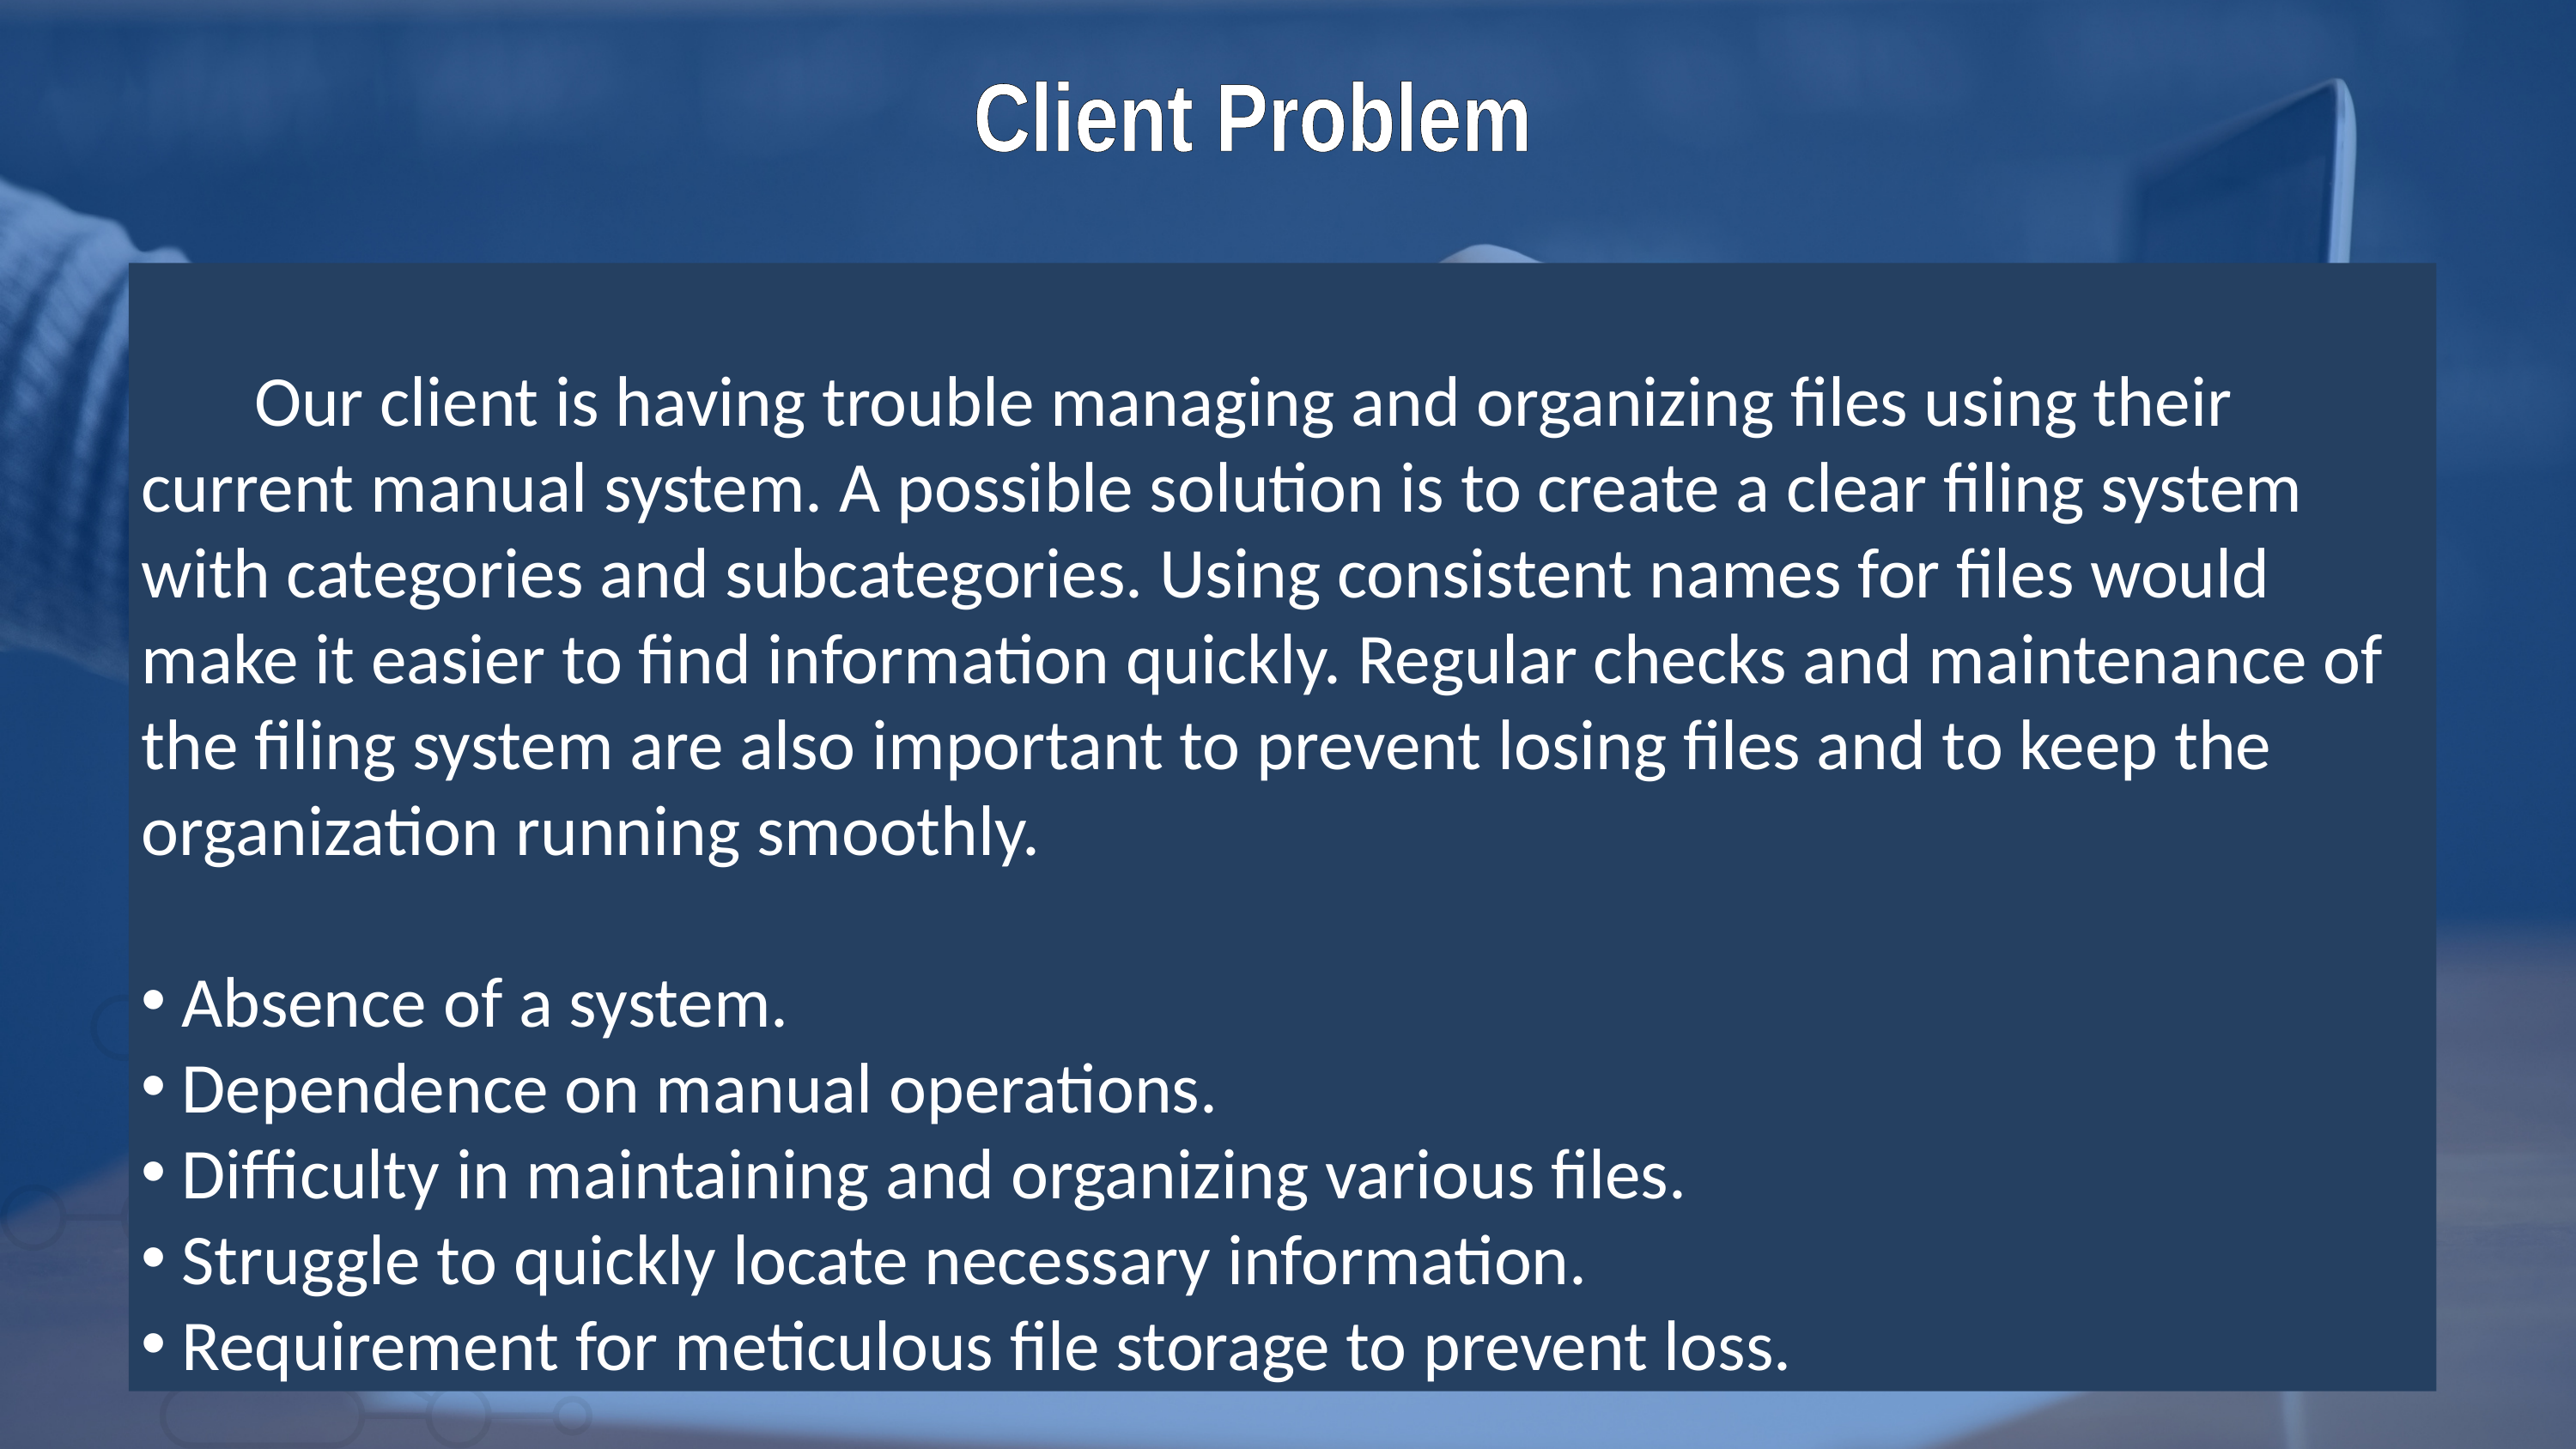

Client Problem

       Our client is having trouble managing and organizing files using their current manual system. A possible solution is to create a clear filing system with categories and subcategories. Using consistent names for files would make it easier to find information quickly. Regular checks and maintenance of the filing system are also important to prevent losing files and to keep the organization running smoothly.

Absence of a system.
Dependence on manual operations.
Difficulty in maintaining and organizing various files.
Struggle to quickly locate necessary information.
Requirement for meticulous file storage to prevent loss.